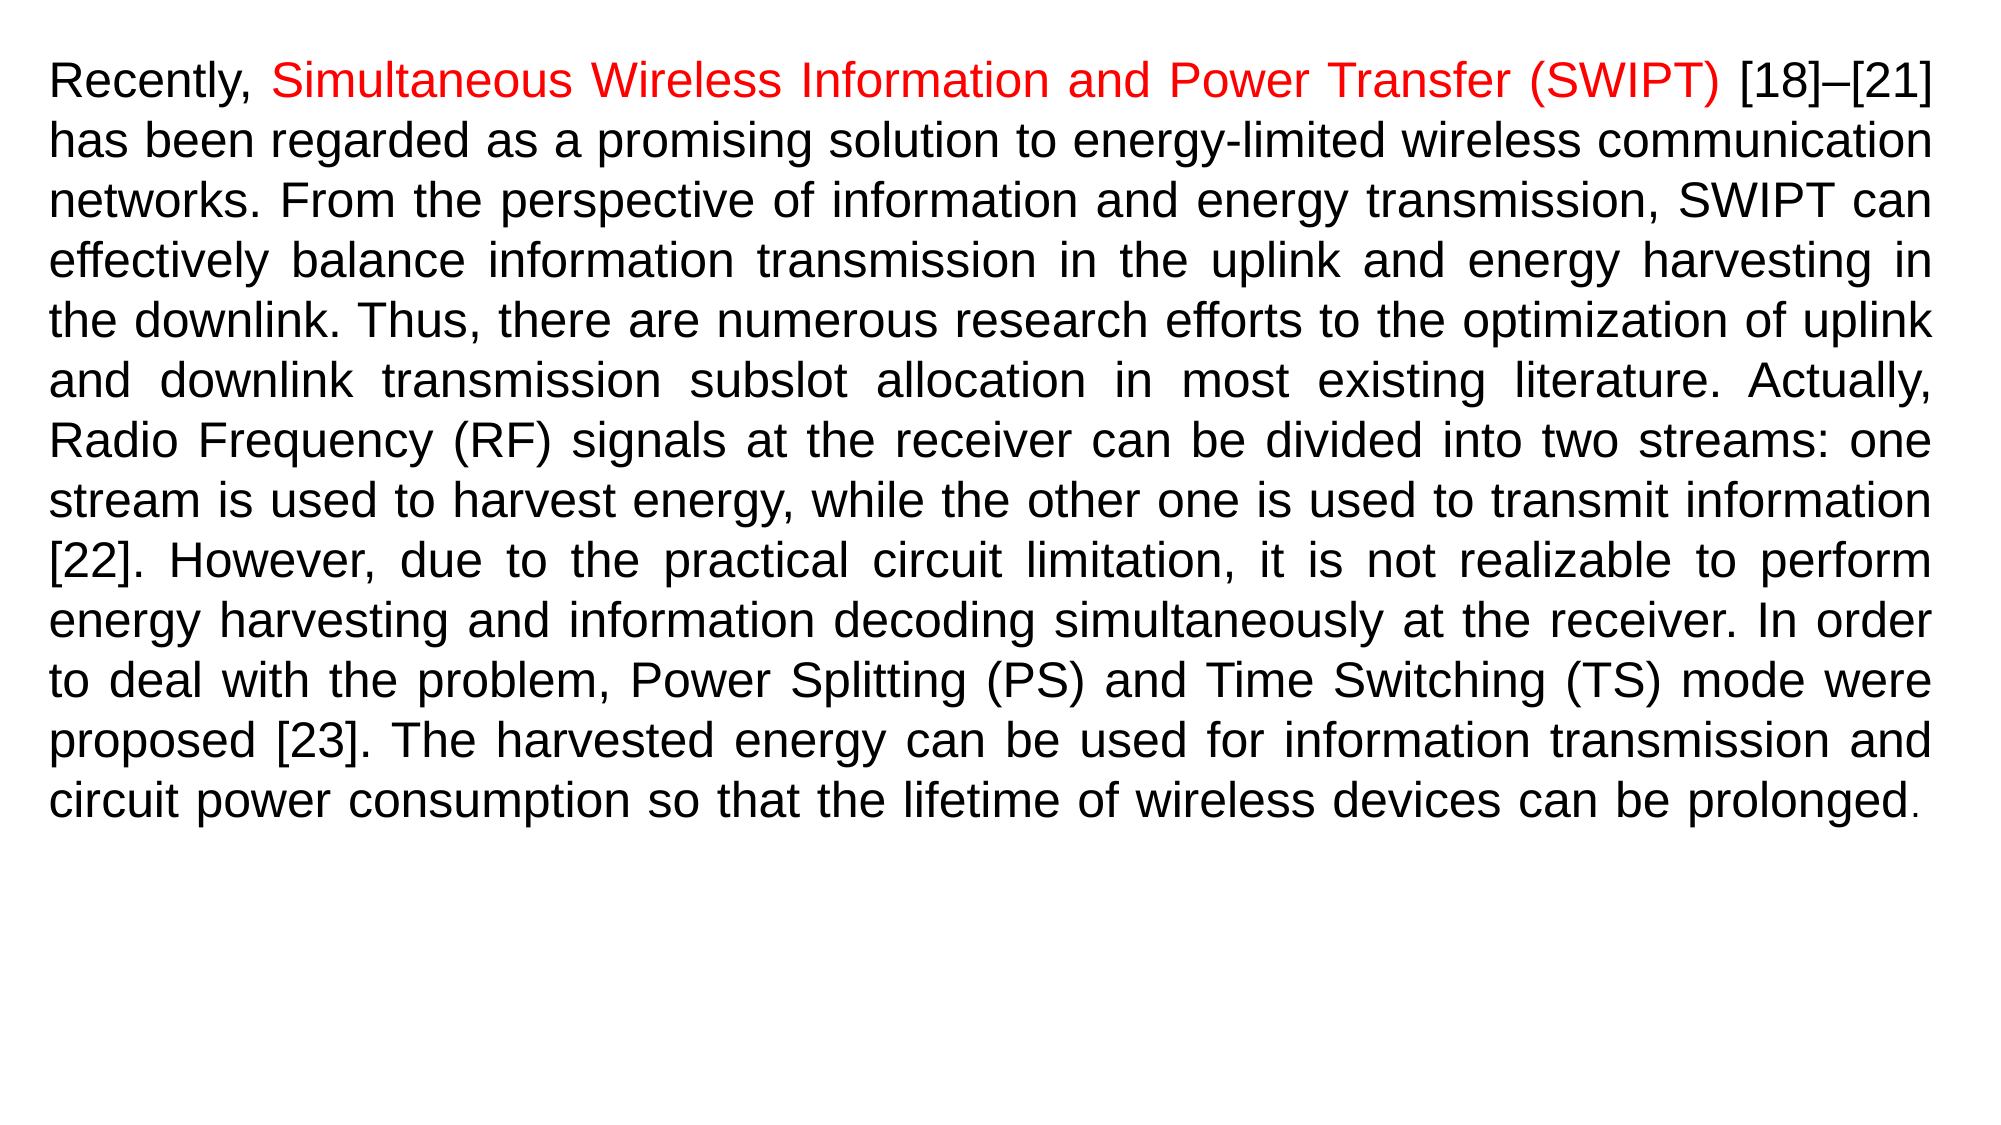

Recently, Simultaneous Wireless Information and Power Transfer (SWIPT) [18]–[21] has been regarded as a promising solution to energy-limited wireless communication networks. From the perspective of information and energy transmission, SWIPT can effectively balance information transmission in the uplink and energy harvesting in the downlink. Thus, there are numerous research efforts to the optimization of uplink and downlink transmission subslot allocation in most existing literature. Actually, Radio Frequency (RF) signals at the receiver can be divided into two streams: one stream is used to harvest energy, while the other one is used to transmit information [22]. However, due to the practical circuit limitation, it is not realizable to perform energy harvesting and information decoding simultaneously at the receiver. In order to deal with the problem, Power Splitting (PS) and Time Switching (TS) mode were proposed [23]. The harvested energy can be used for information transmission and circuit power consumption so that the lifetime of wireless devices can be prolonged.